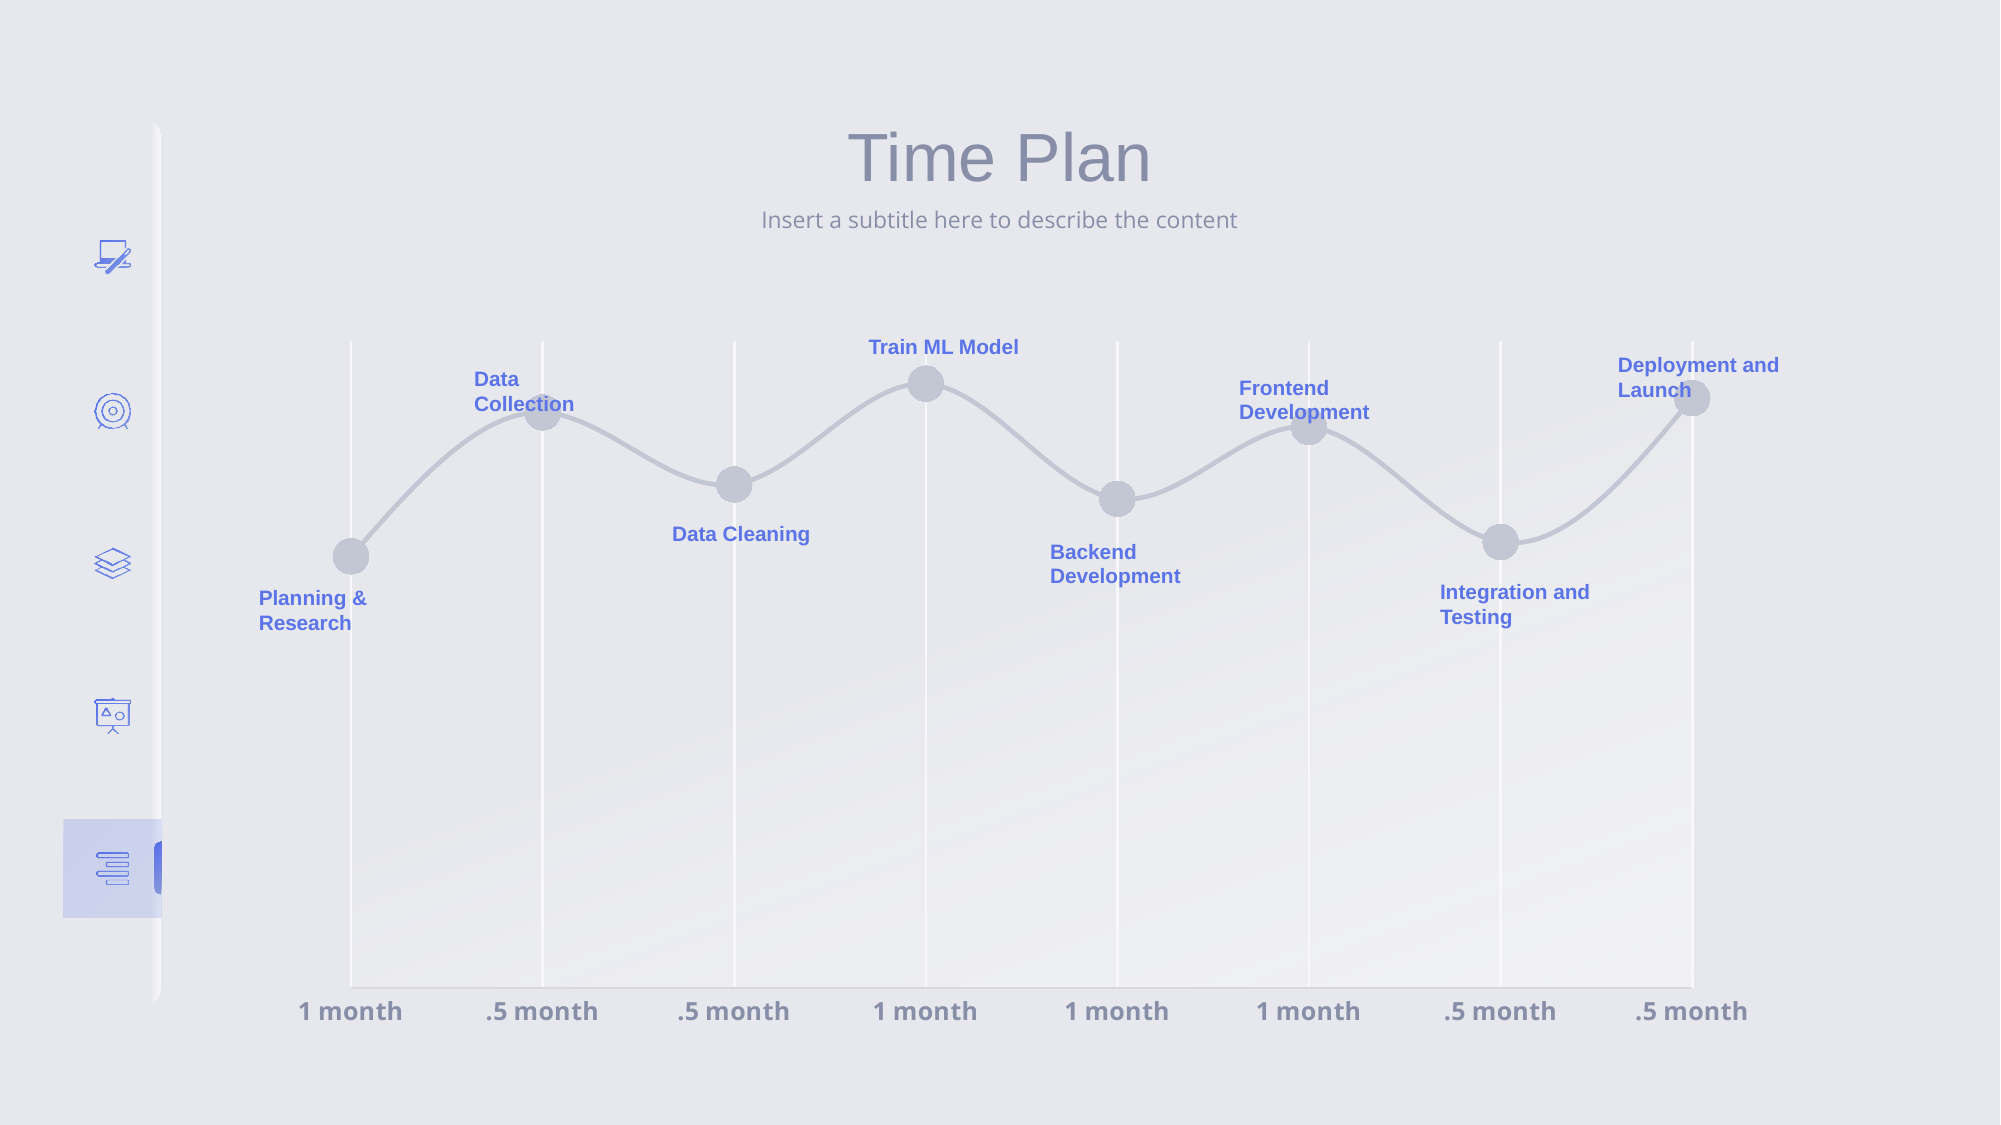

Time Plan

Insert a subtitle here to describe the content

### Chart

| Category | Series 1 |
|---|---|
| 1 month | 3.0 |
| .5 month | 4.0 |
| .5 month | 3.5 |
| 1 month | 4.2 |
| 1 month | 3.4 |
| 1 month | 3.9 |
| .5 month | 3.1 |
| .5 month | 4.1 |
Train ML Model
Deployment and Launch
Data Collection
Frontend Development
Data Cleaning
Backend Development
Integration and Testing
Planning & Research